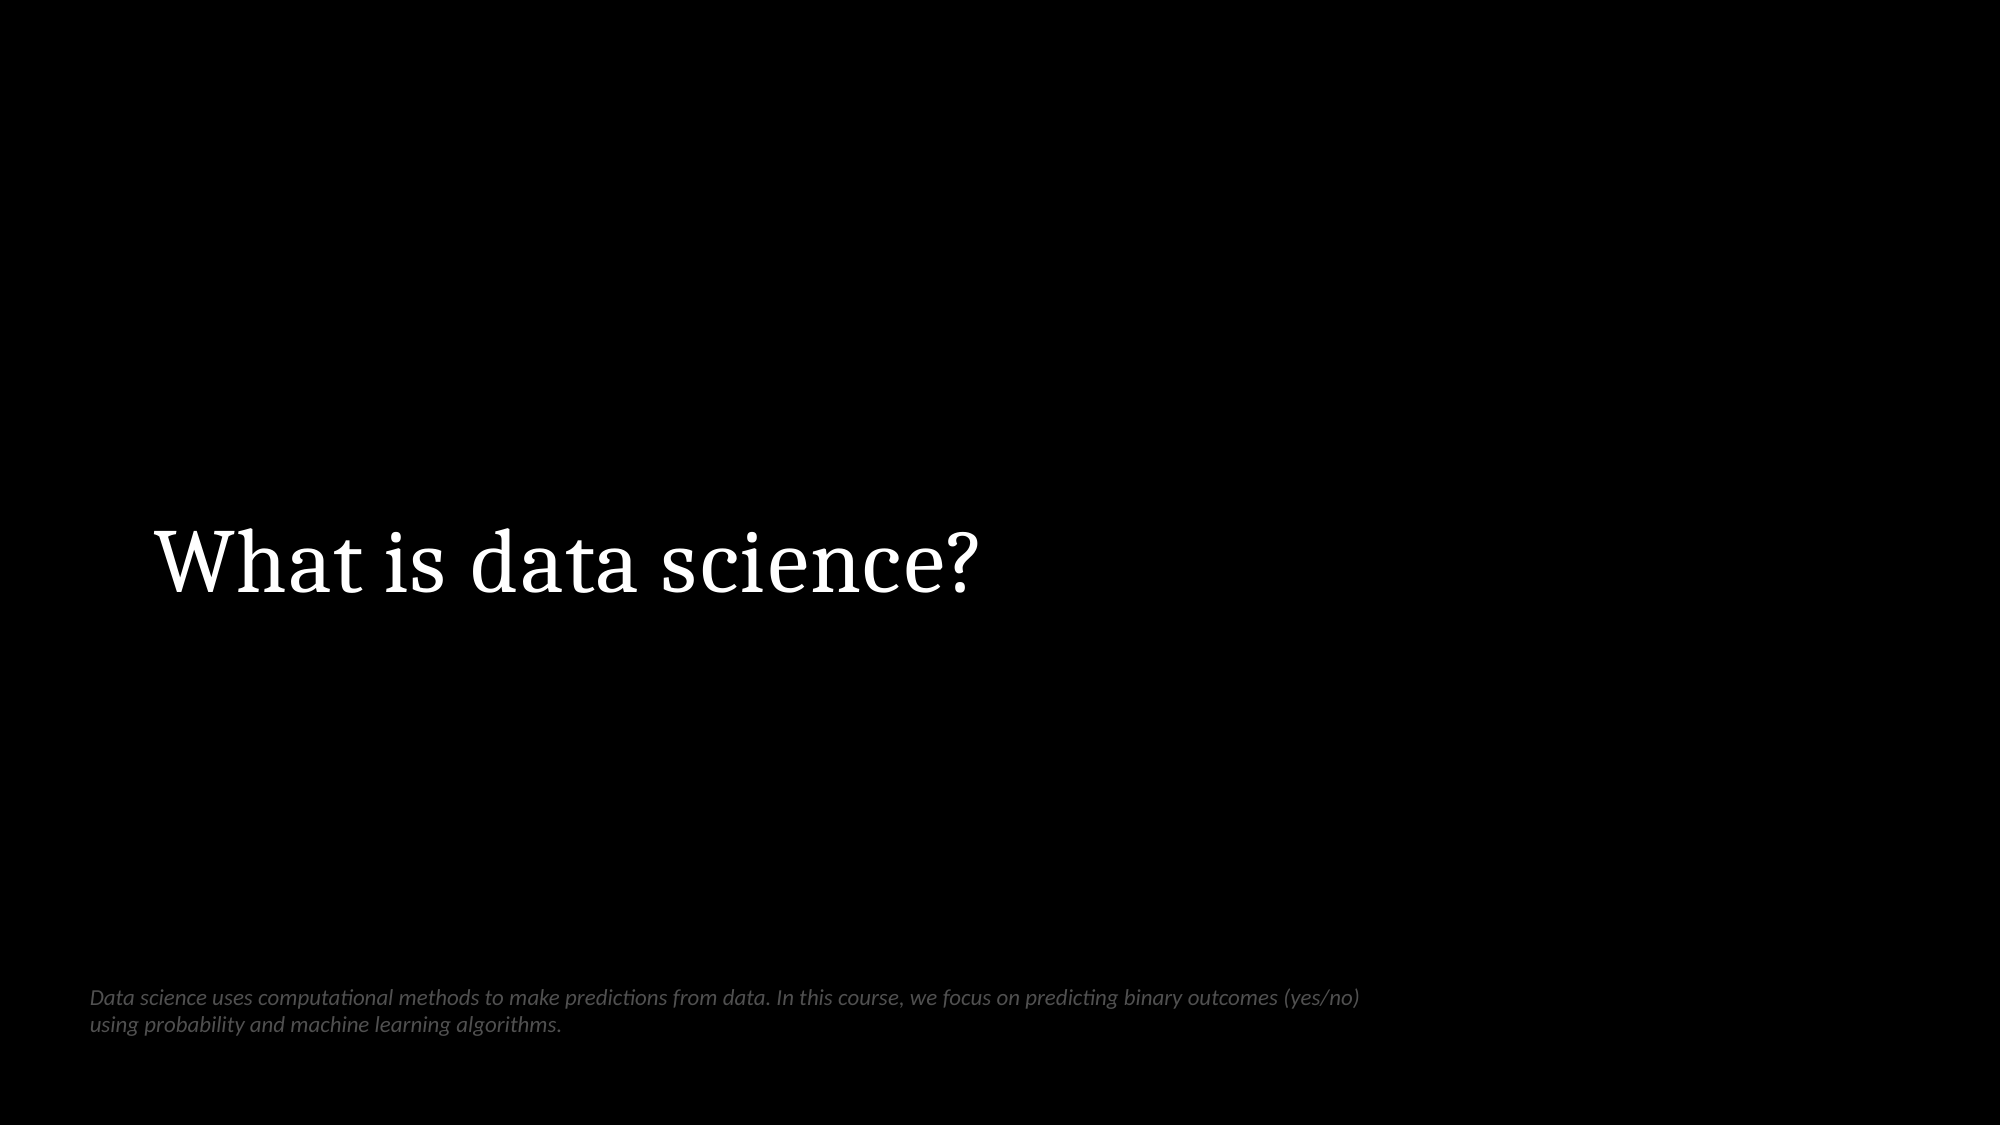

# What is data science?
Data science uses computational methods to make predictions from data. In this course, we focus on predicting binary outcomes (yes/no) using probability and machine learning algorithms.